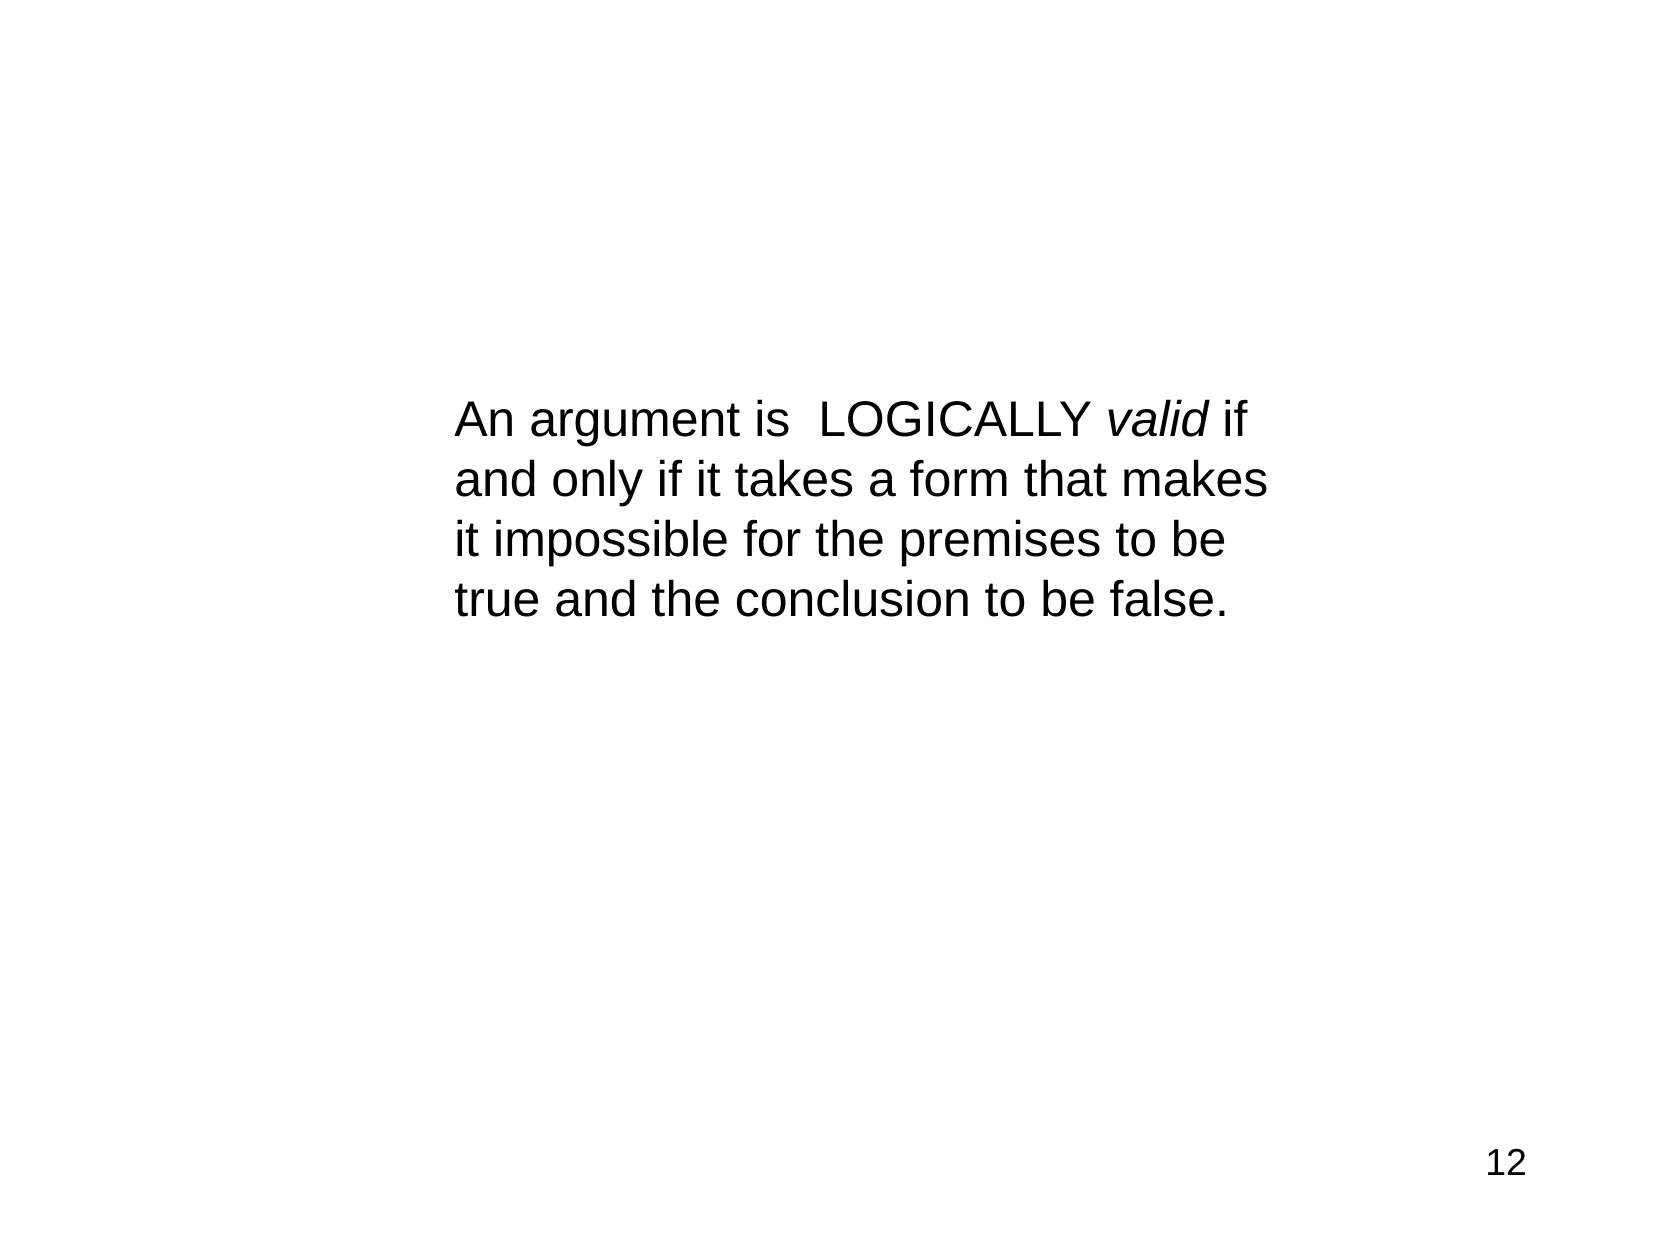

An argument is  LOGICALLY valid if and only if it takes a form that makes it impossible for the premises to be true and the conclusion to be false.
12